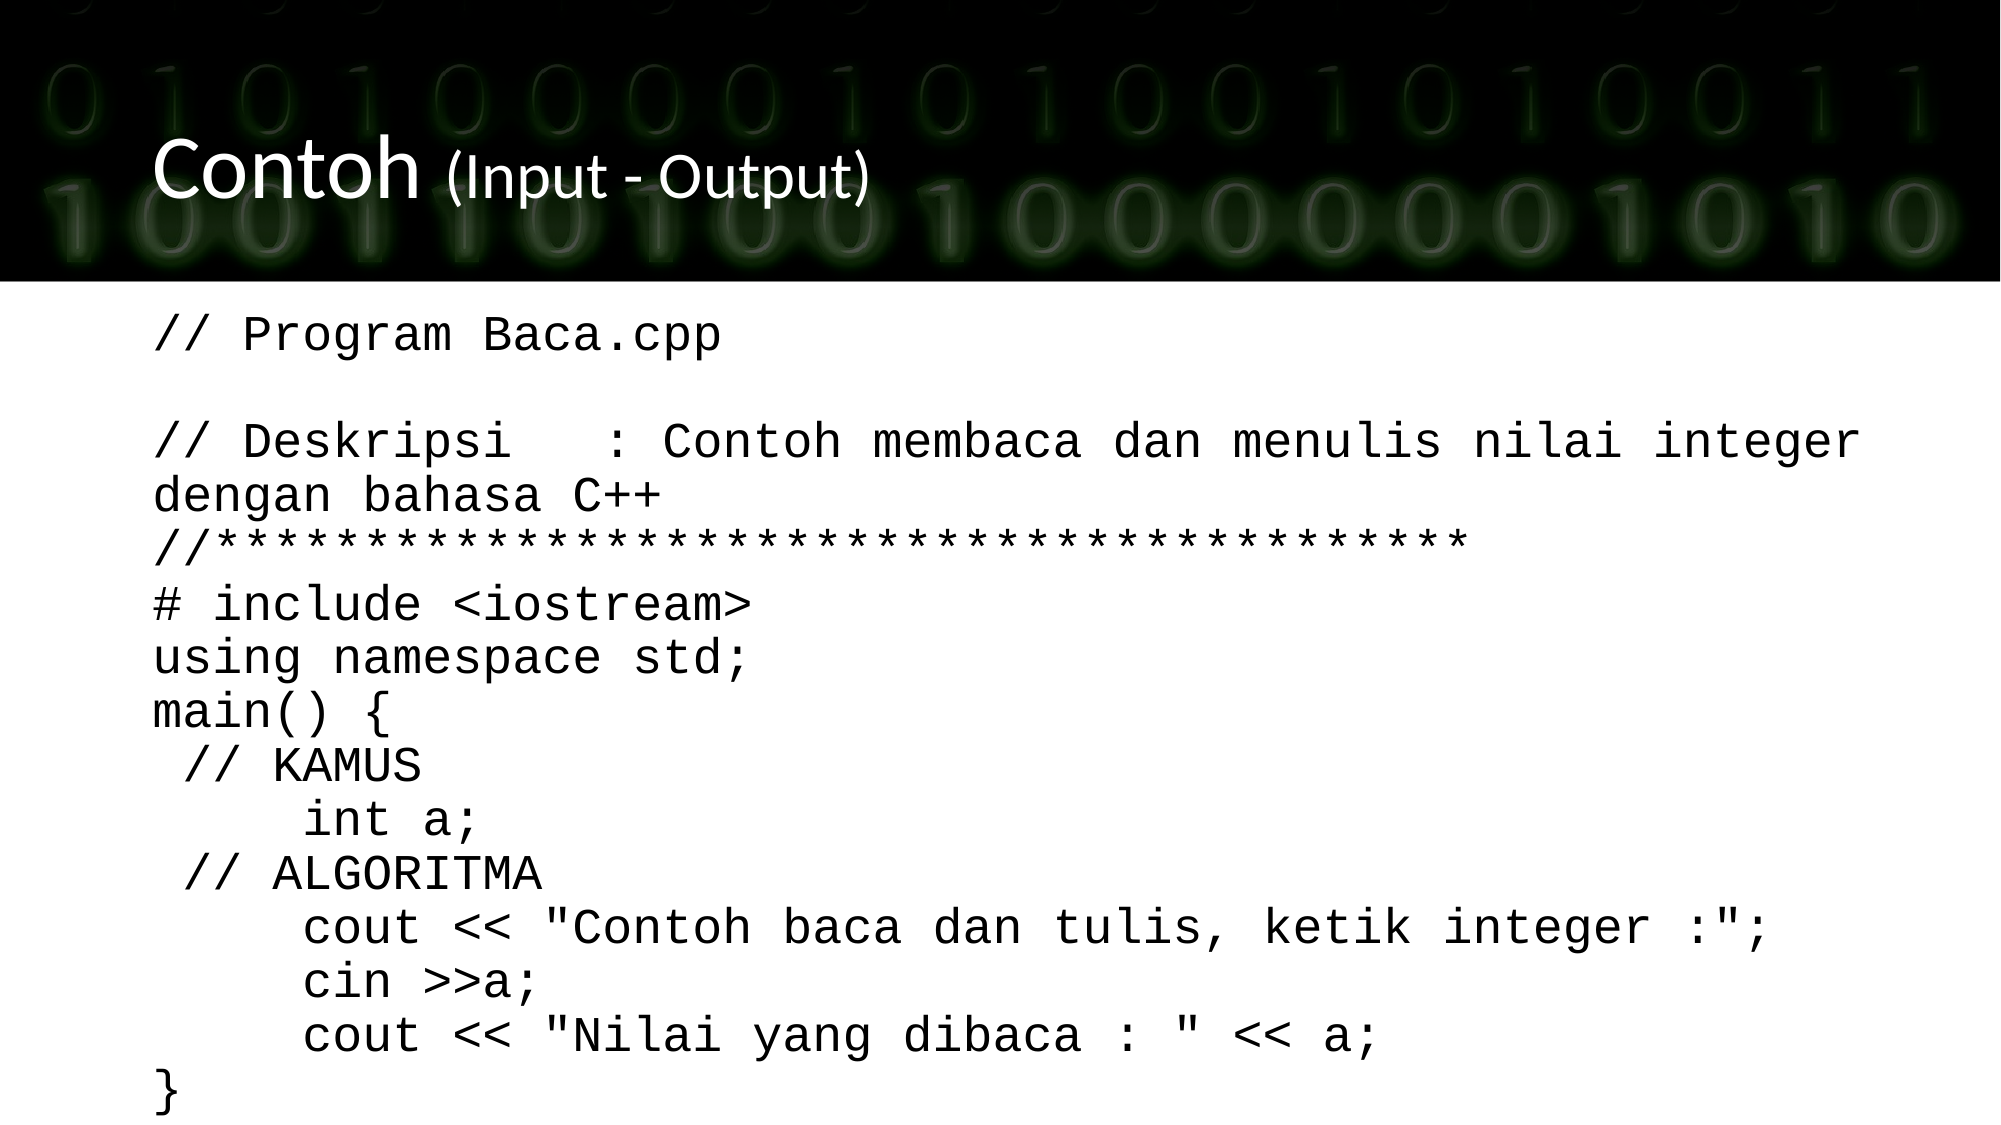

Contoh (Input - Output)

// Program Baca.cpp
// Deskripsi   : Contoh membaca dan menulis nilai integer dengan bahasa C++
//******************************************
# include <iostream>
using namespace std;
main() {
 // KAMUS
     int a;
 // ALGORITMA
     cout << "Contoh baca dan tulis, ketik integer :";
     cin >>a;
     cout << "Nilai yang dibaca : " << a;
}